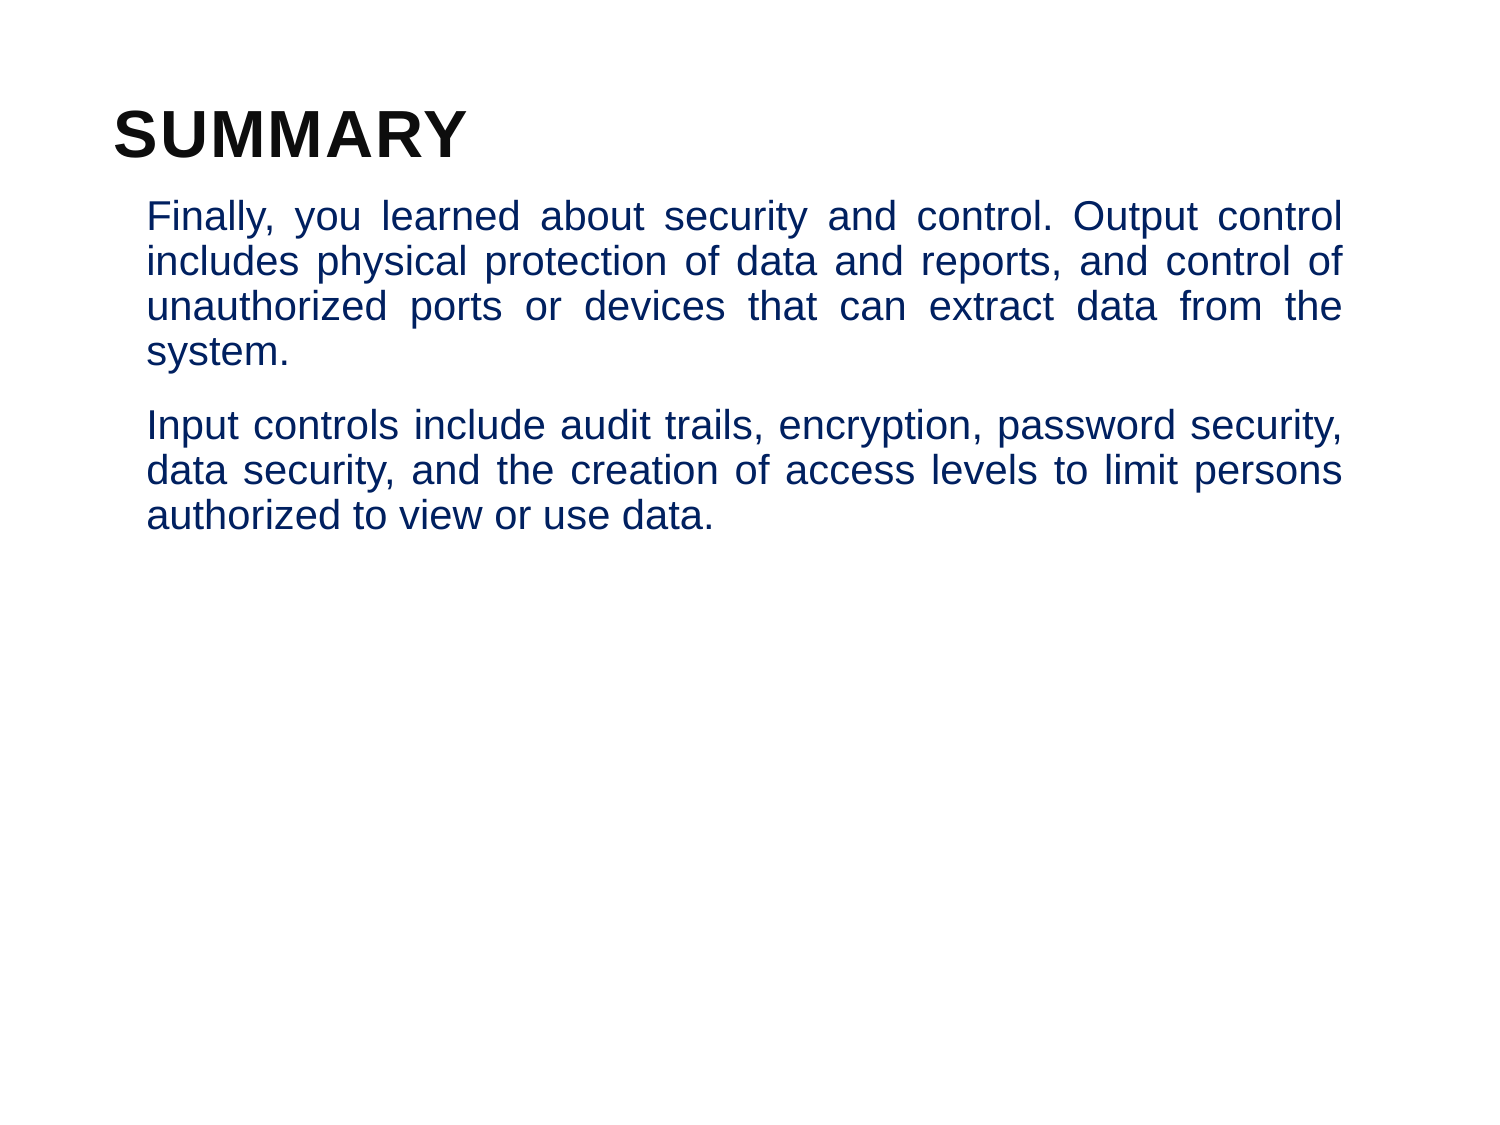

# Summary
Finally, you learned about security and control. Output control includes physical protection of data and reports, and control of unauthorized ports or devices that can extract data from the system.
Input controls include audit trails, encryption, password security, data security, and the creation of access levels to limit persons authorized to view or use data.